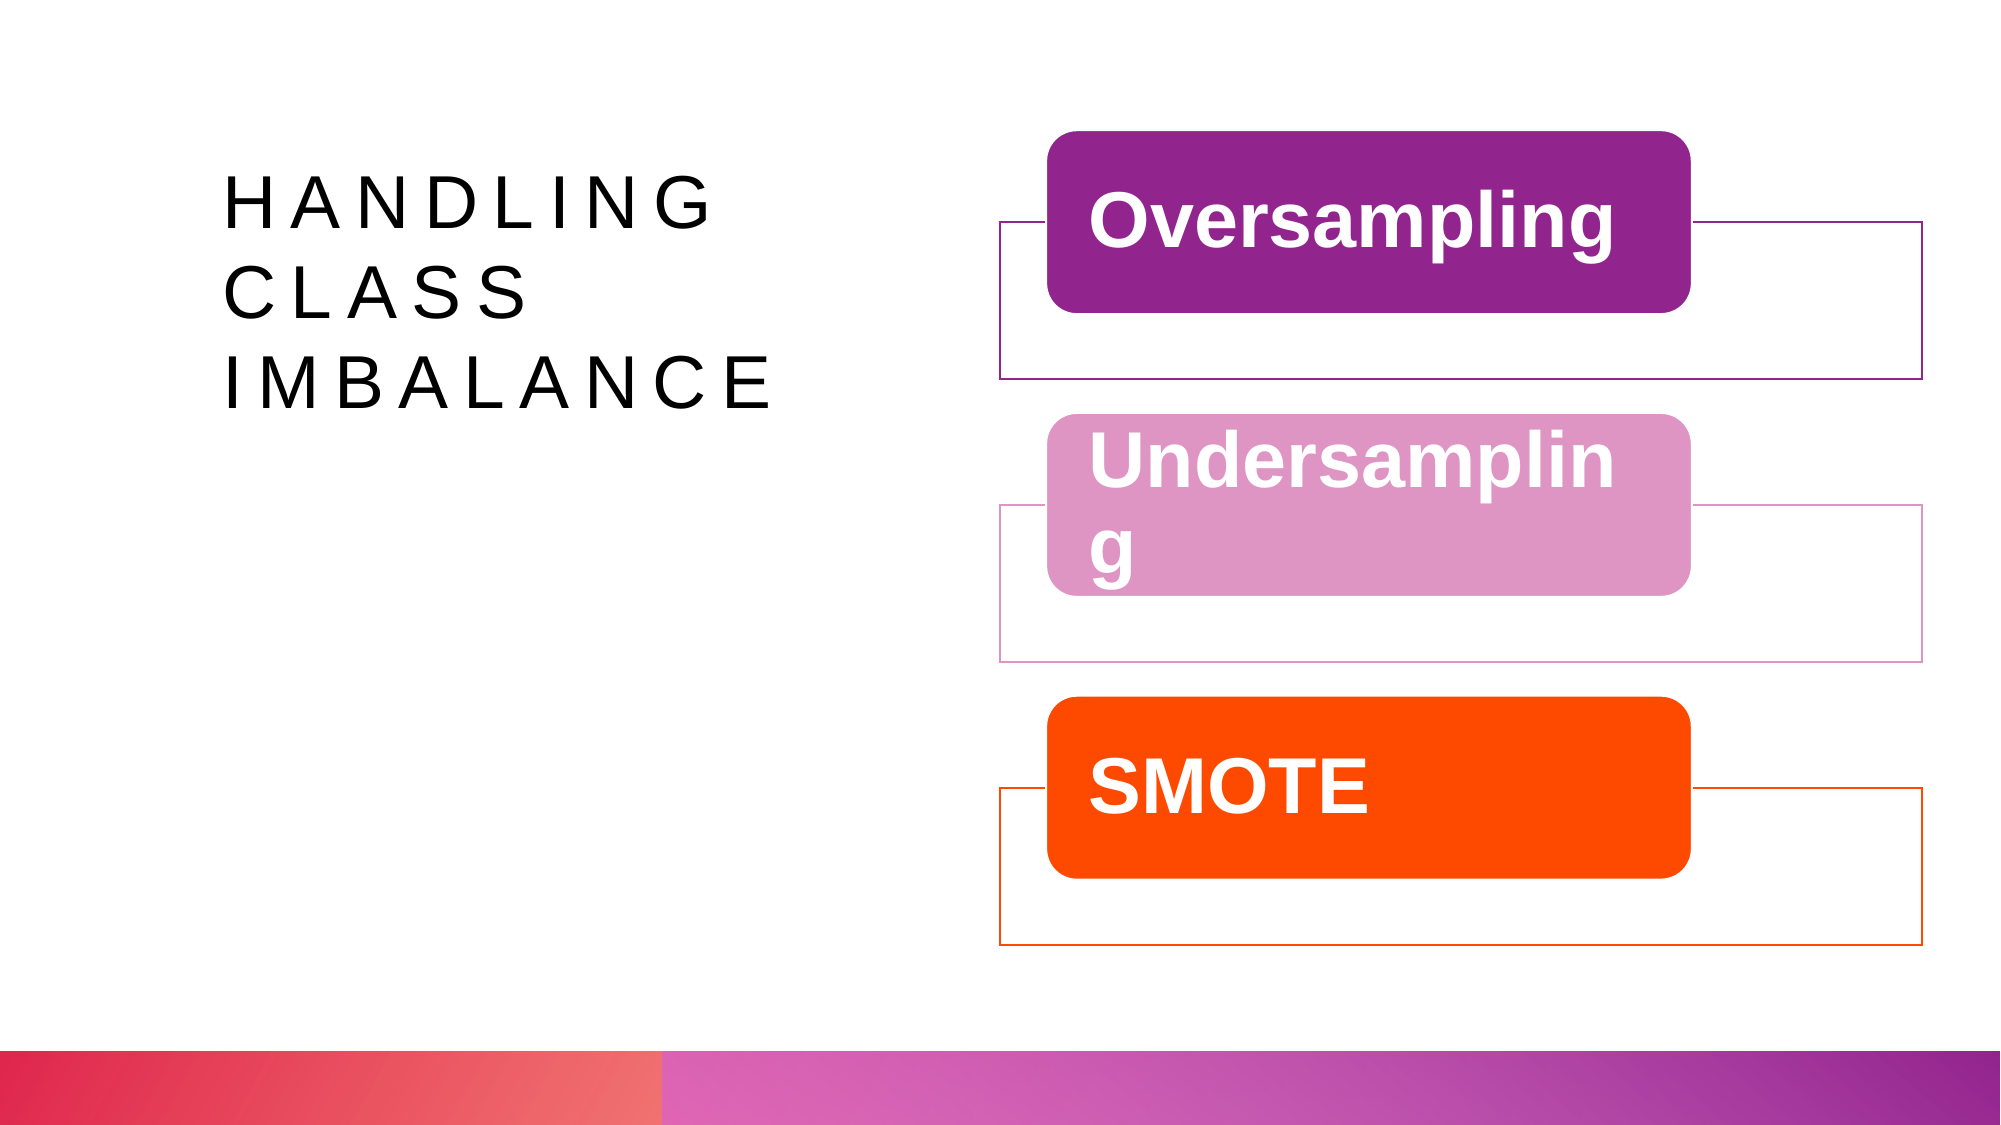

Oversampling
Undersampling
SMOTE
# Handling Class Imbalance